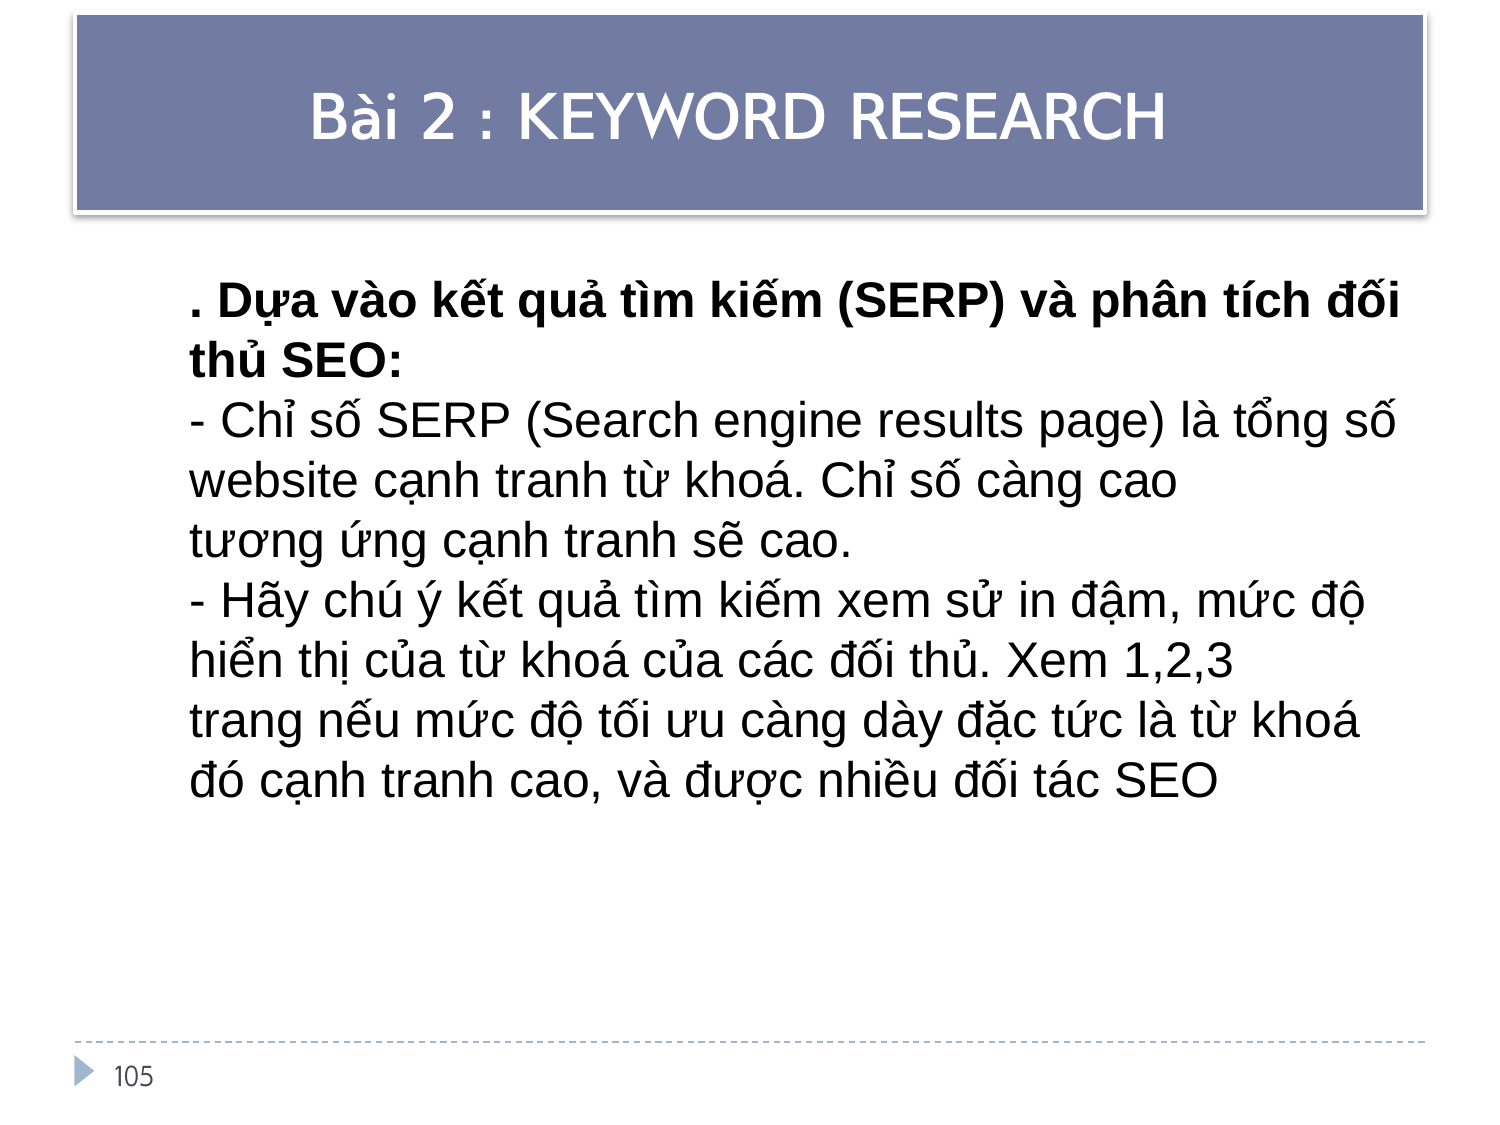

# Bài 2 : KEYWORD RESEARCH
. Dựa vào kết quả tìm kiếm (SERP) và phân tích đối thủ SEO:
- Chỉ số SERP (Search engine results page) là tổng số website cạnh tranh từ khoá. Chỉ số càng cao
tương ứng cạnh tranh sẽ cao.
- Hãy chú ý kết quả tìm kiếm xem sử in đậm, mức độ hiển thị của từ khoá của các đối thủ. Xem 1,2,3
trang nếu mức độ tối ưu càng dày đặc tức là từ khoá đó cạnh tranh cao, và được nhiều đối tác SEO
105